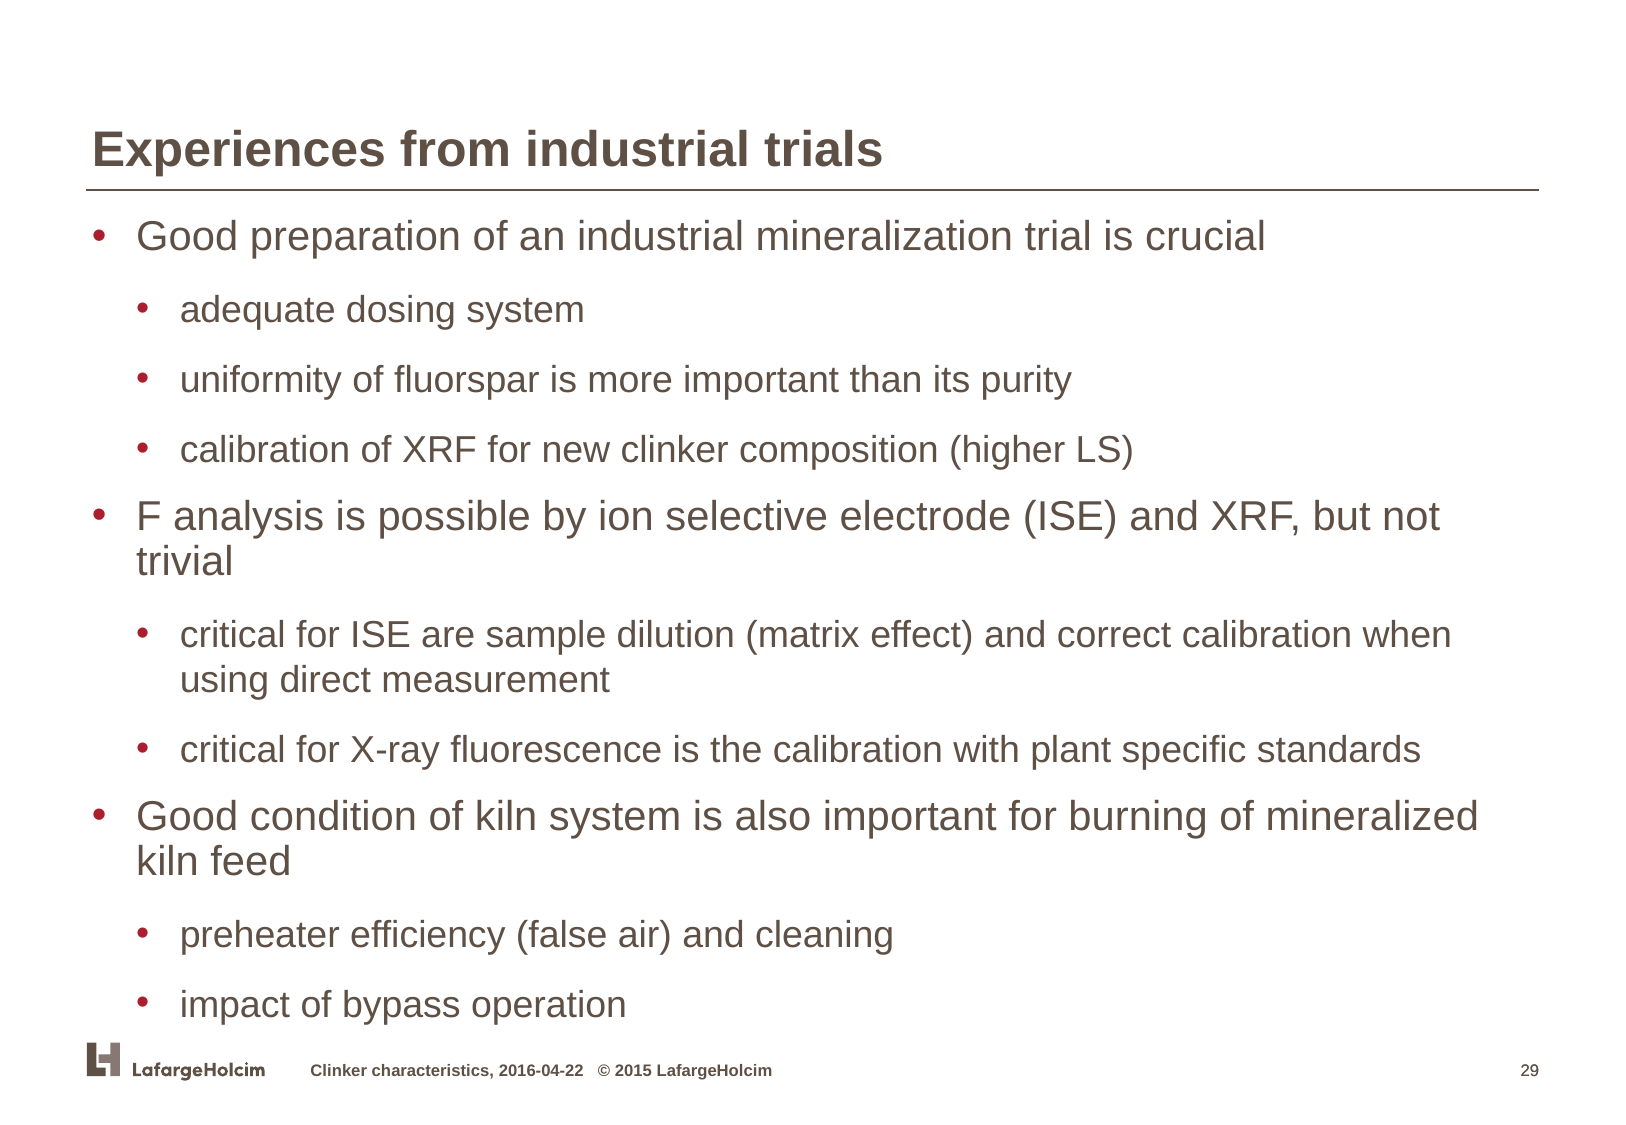

Experiences from industrial trials
Good preparation of an industrial mineralization trial is crucial
adequate dosing system
uniformity of fluorspar is more important than its purity
calibration of XRF for new clinker composition (higher LS)
F analysis is possible by ion selective electrode (ISE) and XRF, but not trivial
critical for ISE are sample dilution (matrix effect) and correct calibration when using direct measurement
critical for X-ray fluorescence is the calibration with plant specific standards
Good condition of kiln system is also important for burning of mineralized kiln feed
preheater efficiency (false air) and cleaning
impact of bypass operation
Clinker characteristics, 2016-04-22   © 2015 LafargeHolcim
29
29